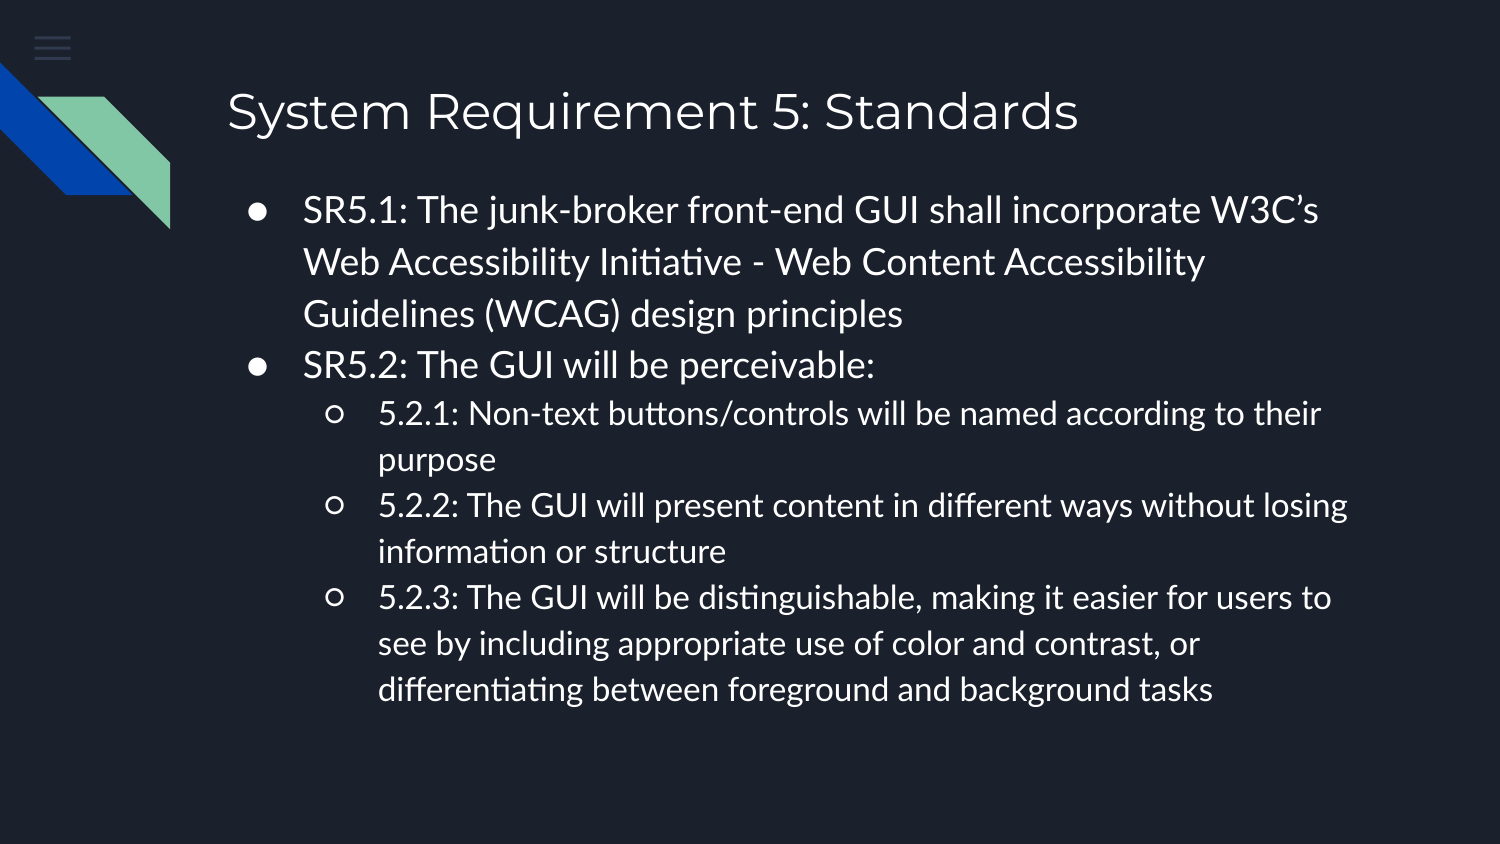

# System Requirement 5: Standards
SR5.1: The junk-broker front-end GUI shall incorporate W3C’s Web Accessibility Initiative - Web Content Accessibility Guidelines (WCAG) design principles
SR5.2: The GUI will be perceivable:
5.2.1: Non-text buttons/controls will be named according to their purpose
5.2.2: The GUI will present content in different ways without losing information or structure
5.2.3: The GUI will be distinguishable, making it easier for users to see by including appropriate use of color and contrast, or differentiating between foreground and background tasks